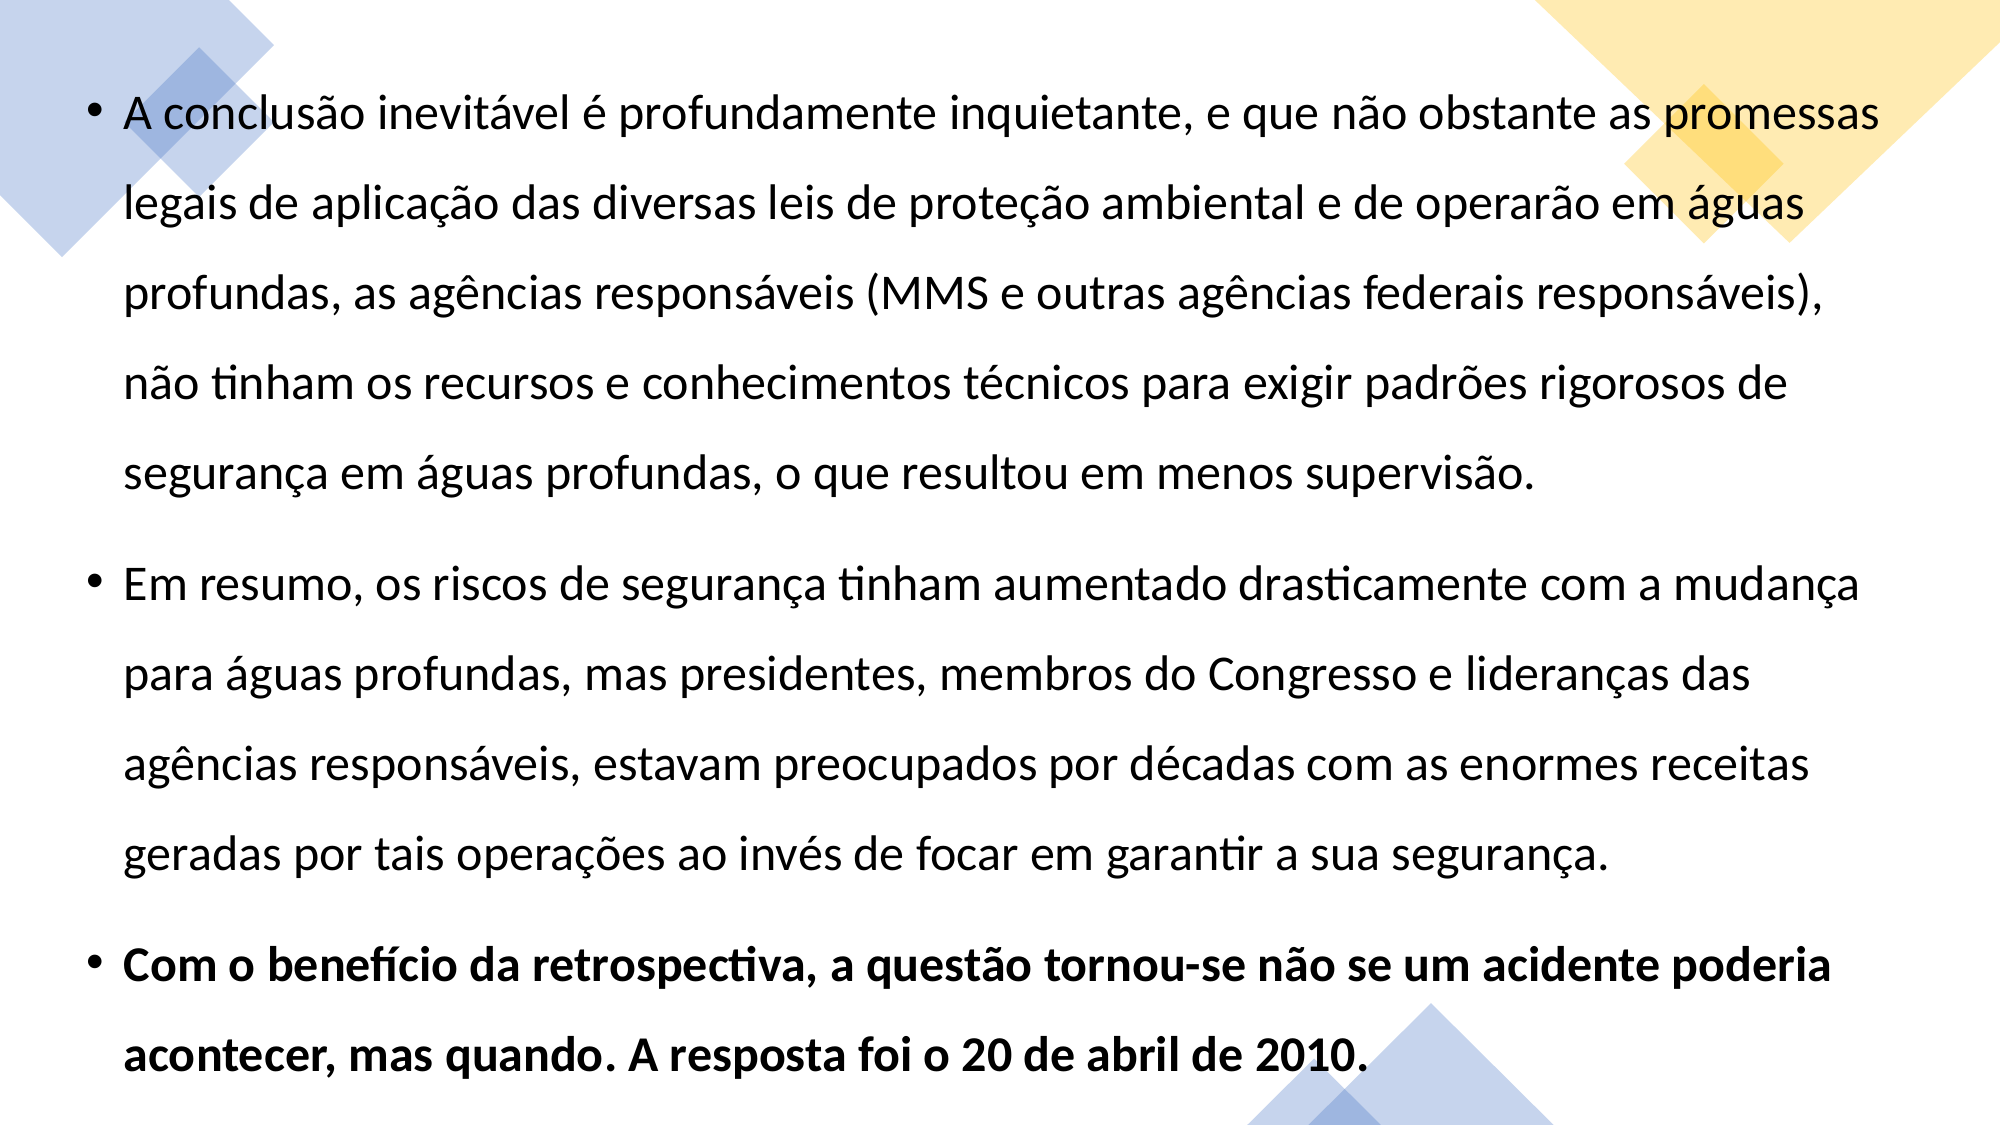

A conclusão inevitável é profundamente inquietante, e que não obstante as promessas legais de aplicação das diversas leis de proteção ambiental e de operarão em águas profundas, as agências responsáveis (MMS e outras agências federais responsáveis), não tinham os recursos e conhecimentos técnicos para exigir padrões rigorosos de segurança em águas profundas, o que resultou em menos supervisão.
Em resumo, os riscos de segurança tinham aumentado drasticamente com a mudança para águas profundas, mas presidentes, membros do Congresso e lideranças das agências responsáveis, estavam preocupados por décadas com as enormes receitas geradas por tais operações ao invés de focar em garantir a sua segurança.
Com o benefício da retrospectiva, a questão tornou-se não se um acidente poderia acontecer, mas quando. A resposta foi o 20 de abril de 2010.